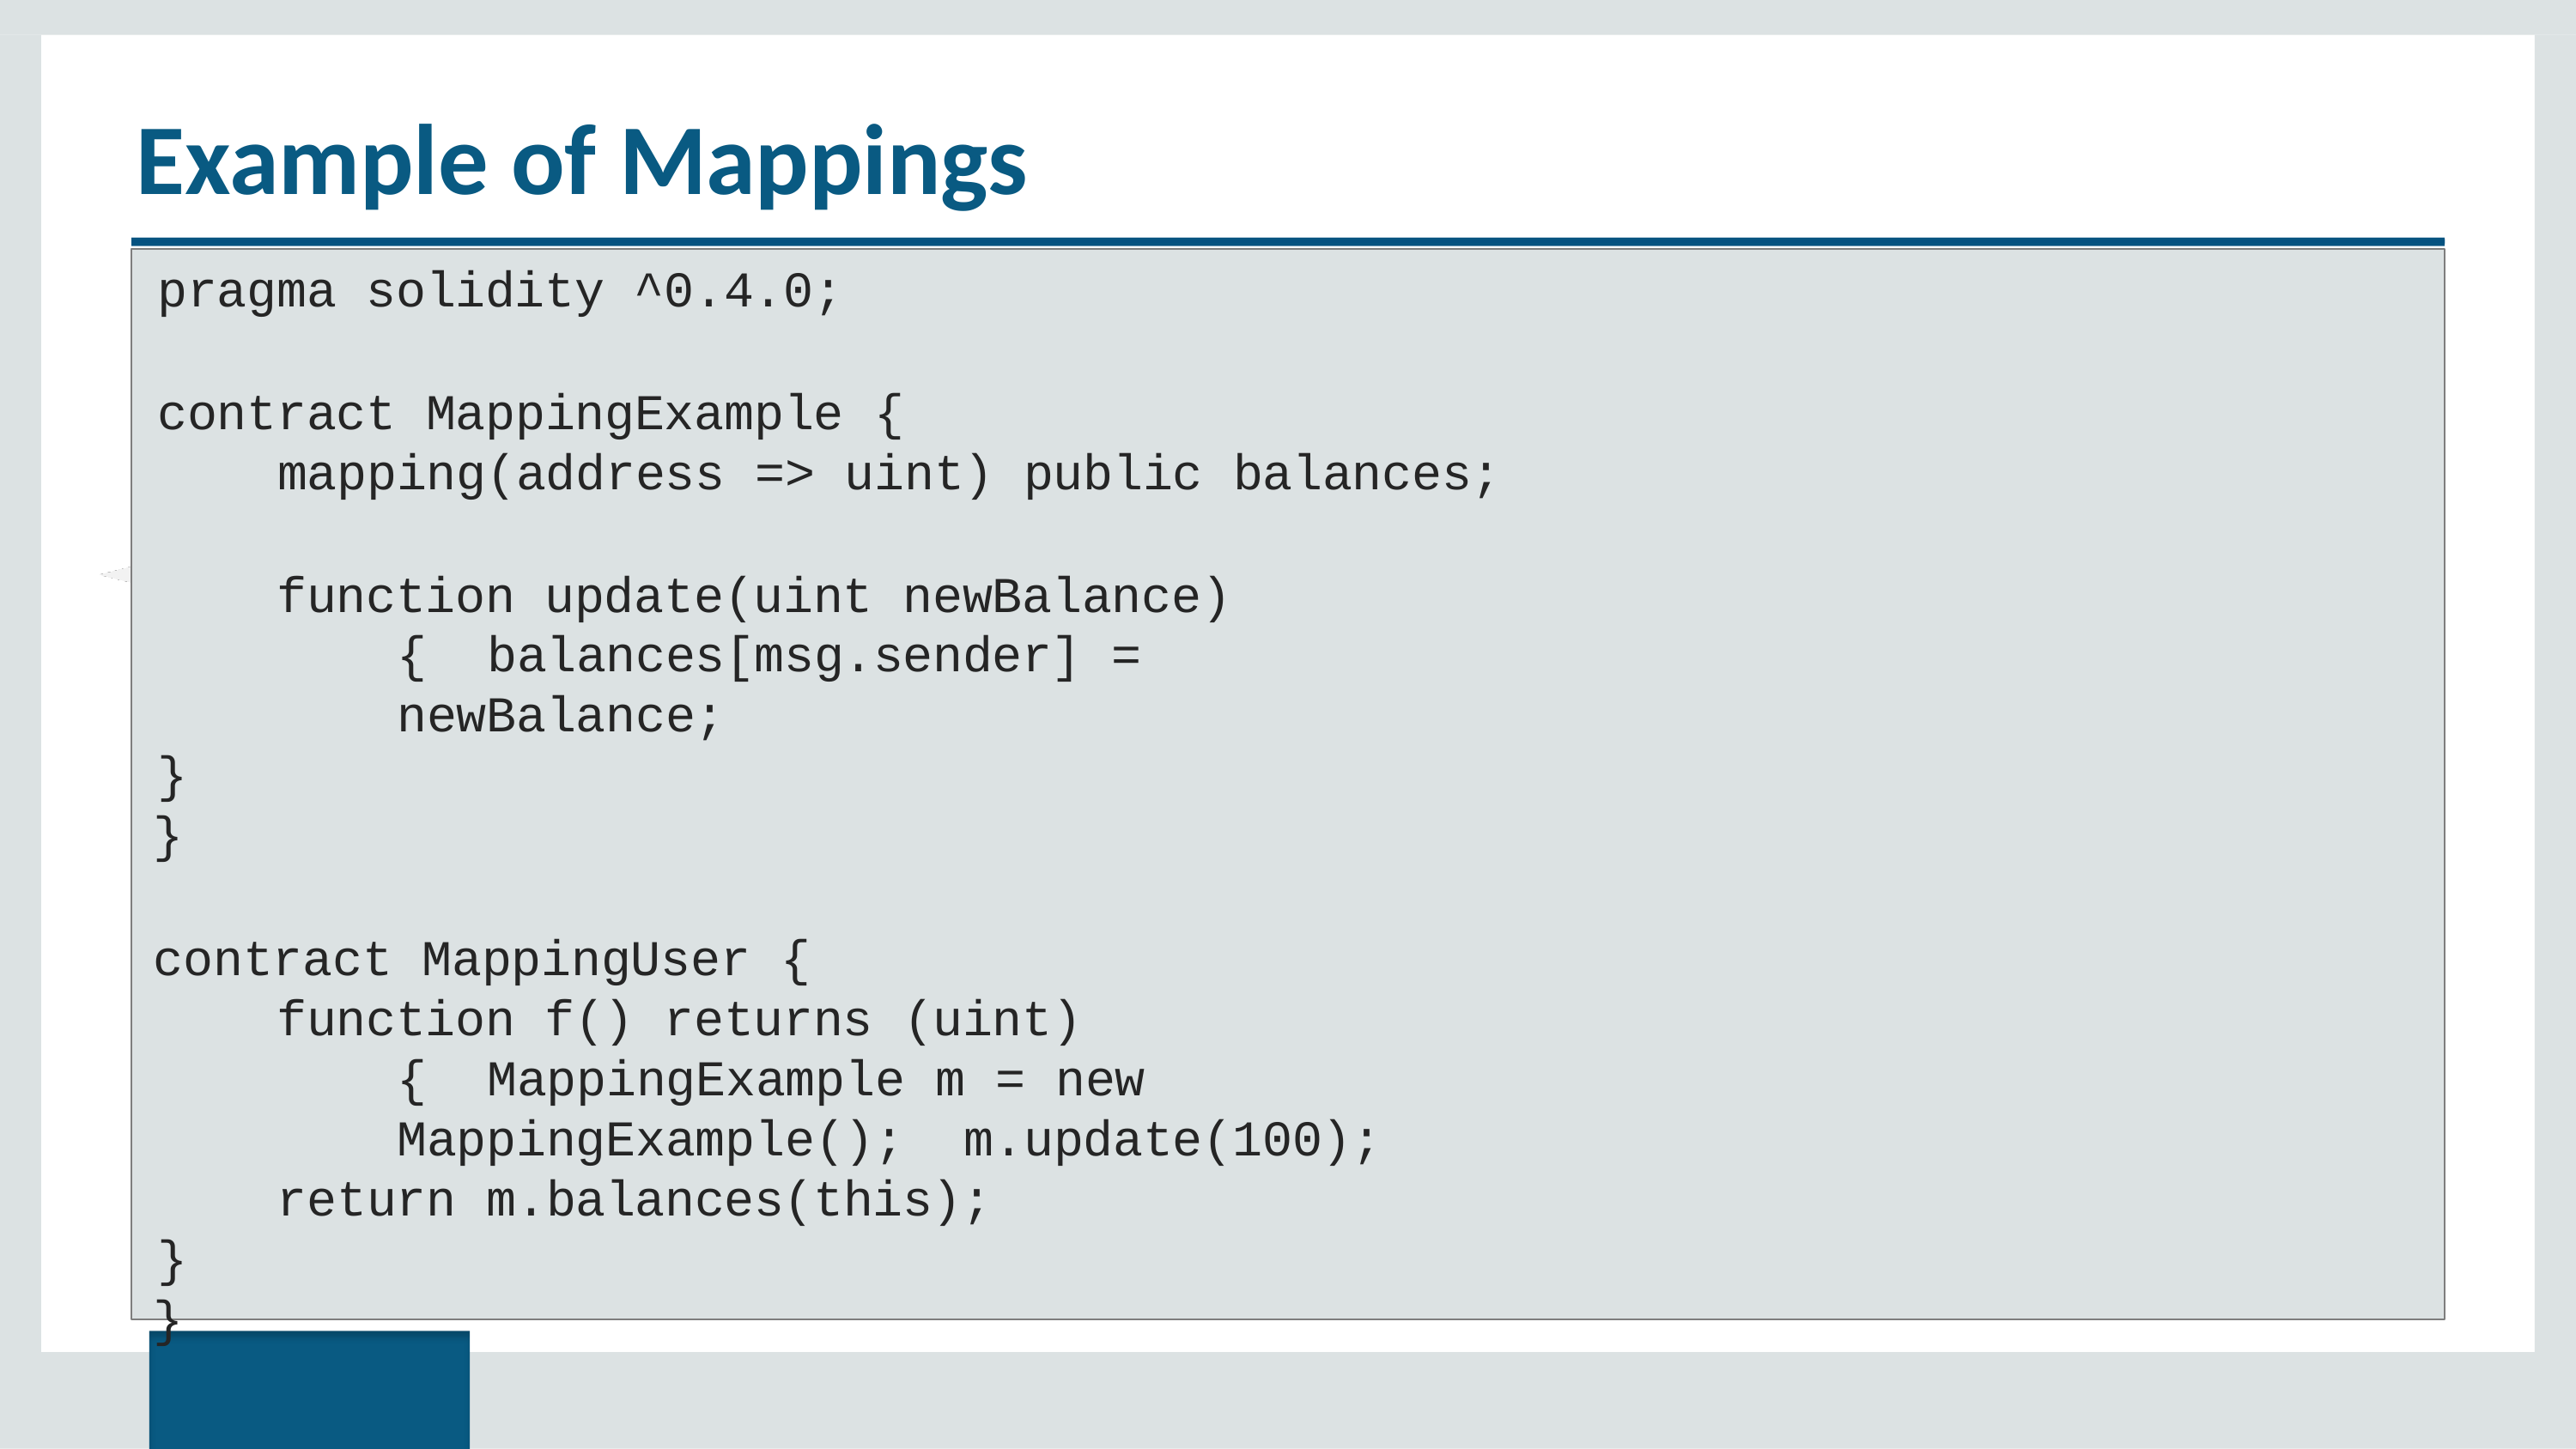

# Example of Mappings

pragma solidity ^0.4.0;

contract MappingExample {
mapping(address => uint) public balances;

function update(uint newBalance) {  balances[msg.sender] = newBalance;
}
}

contract MappingUser {
function f() returns (uint) {  MappingExample m = new MappingExample();  m.update(100);
return m.balances(this);
}
}